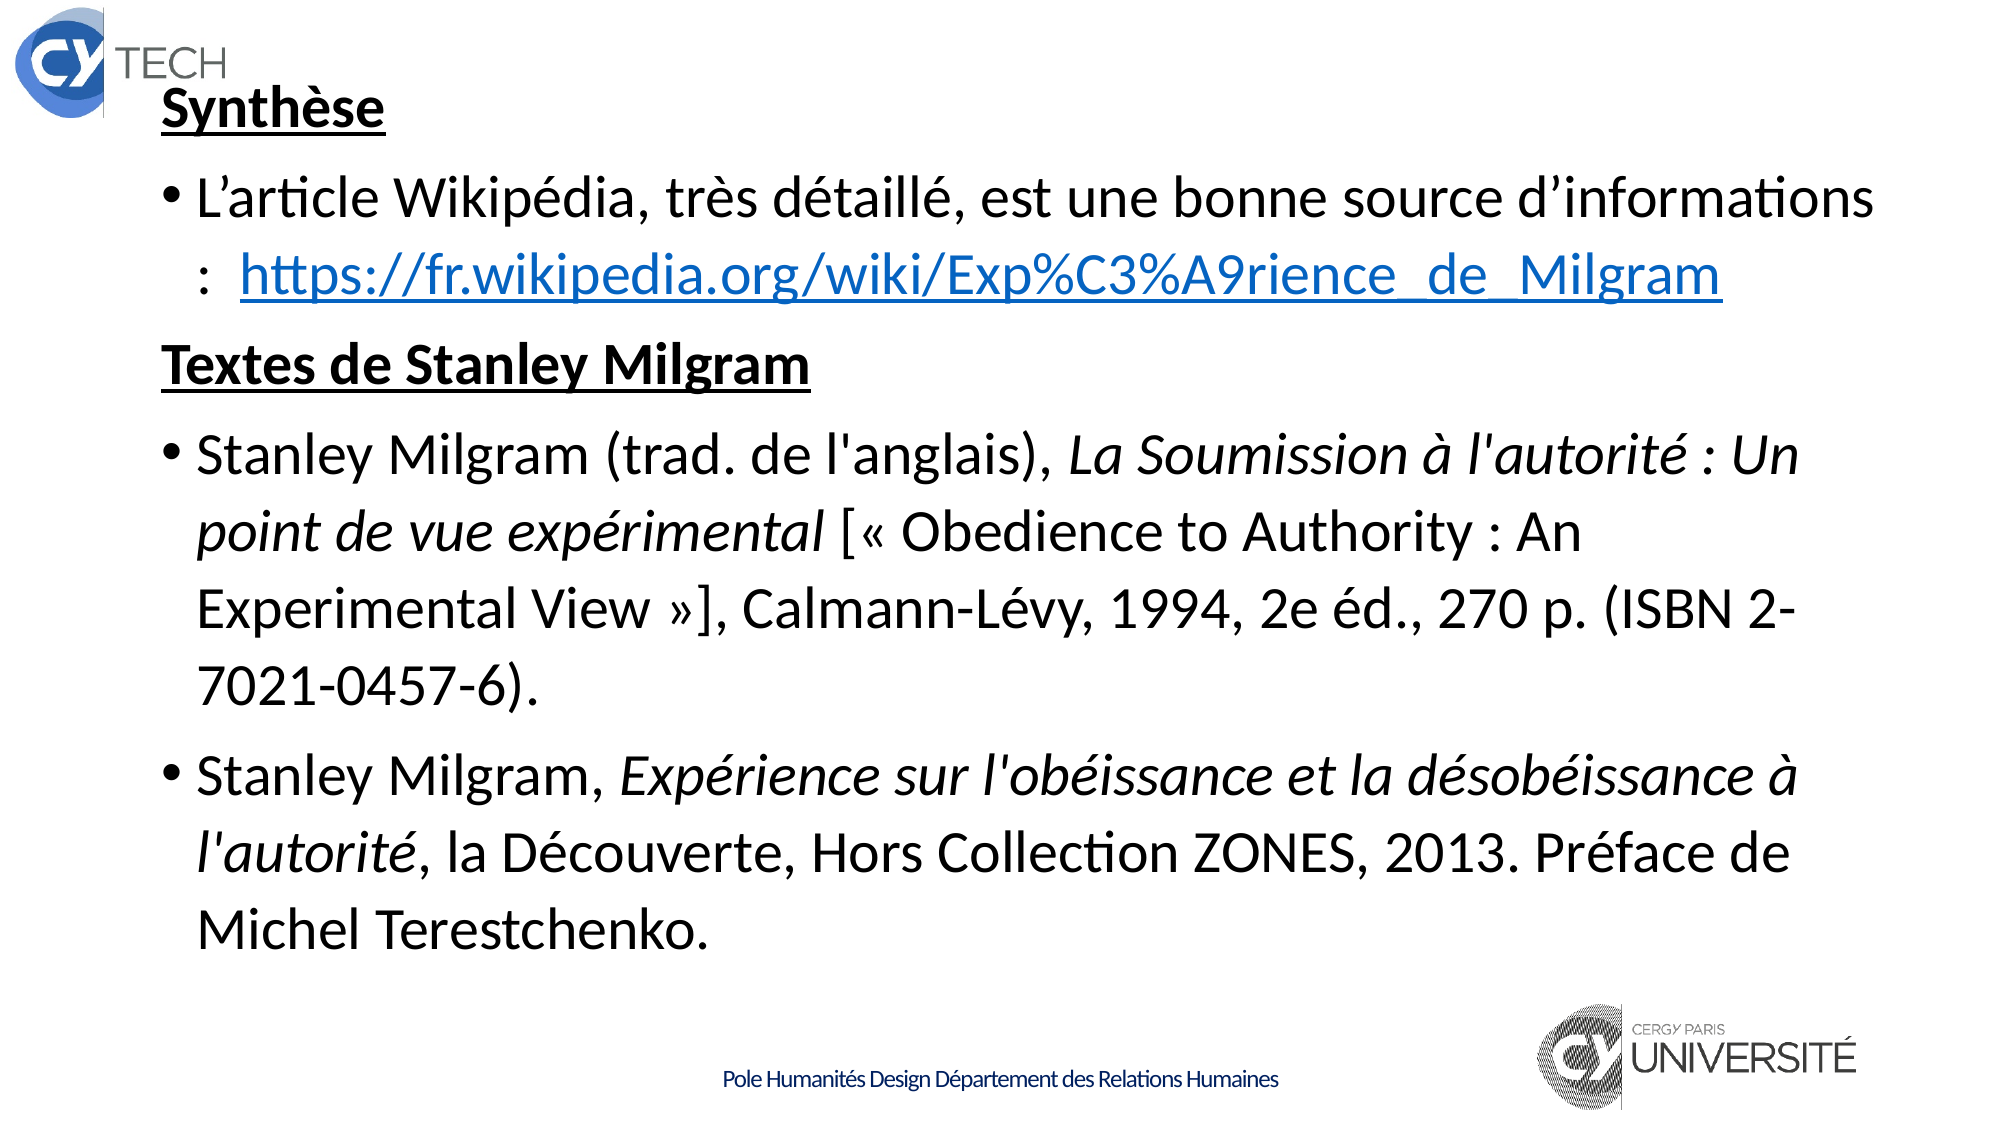

Synthèse
L’article Wikipédia, très détaillé, est une bonne source d’informations :  https://fr.wikipedia.org/wiki/Exp%C3%A9rience_de_Milgram
Textes de Stanley Milgram
Stanley Milgram (trad. de l'anglais), La Soumission à l'autorité : Un point de vue expérimental [« Obedience to Authority : An Experimental View »], Calmann-Lévy, 1994, 2e éd., 270 p. (ISBN 2-7021-0457-6).
Stanley Milgram, Expérience sur l'obéissance et la désobéissance à l'autorité, la Découverte, Hors Collection ZONES, 2013. Préface de Michel Terestchenko.